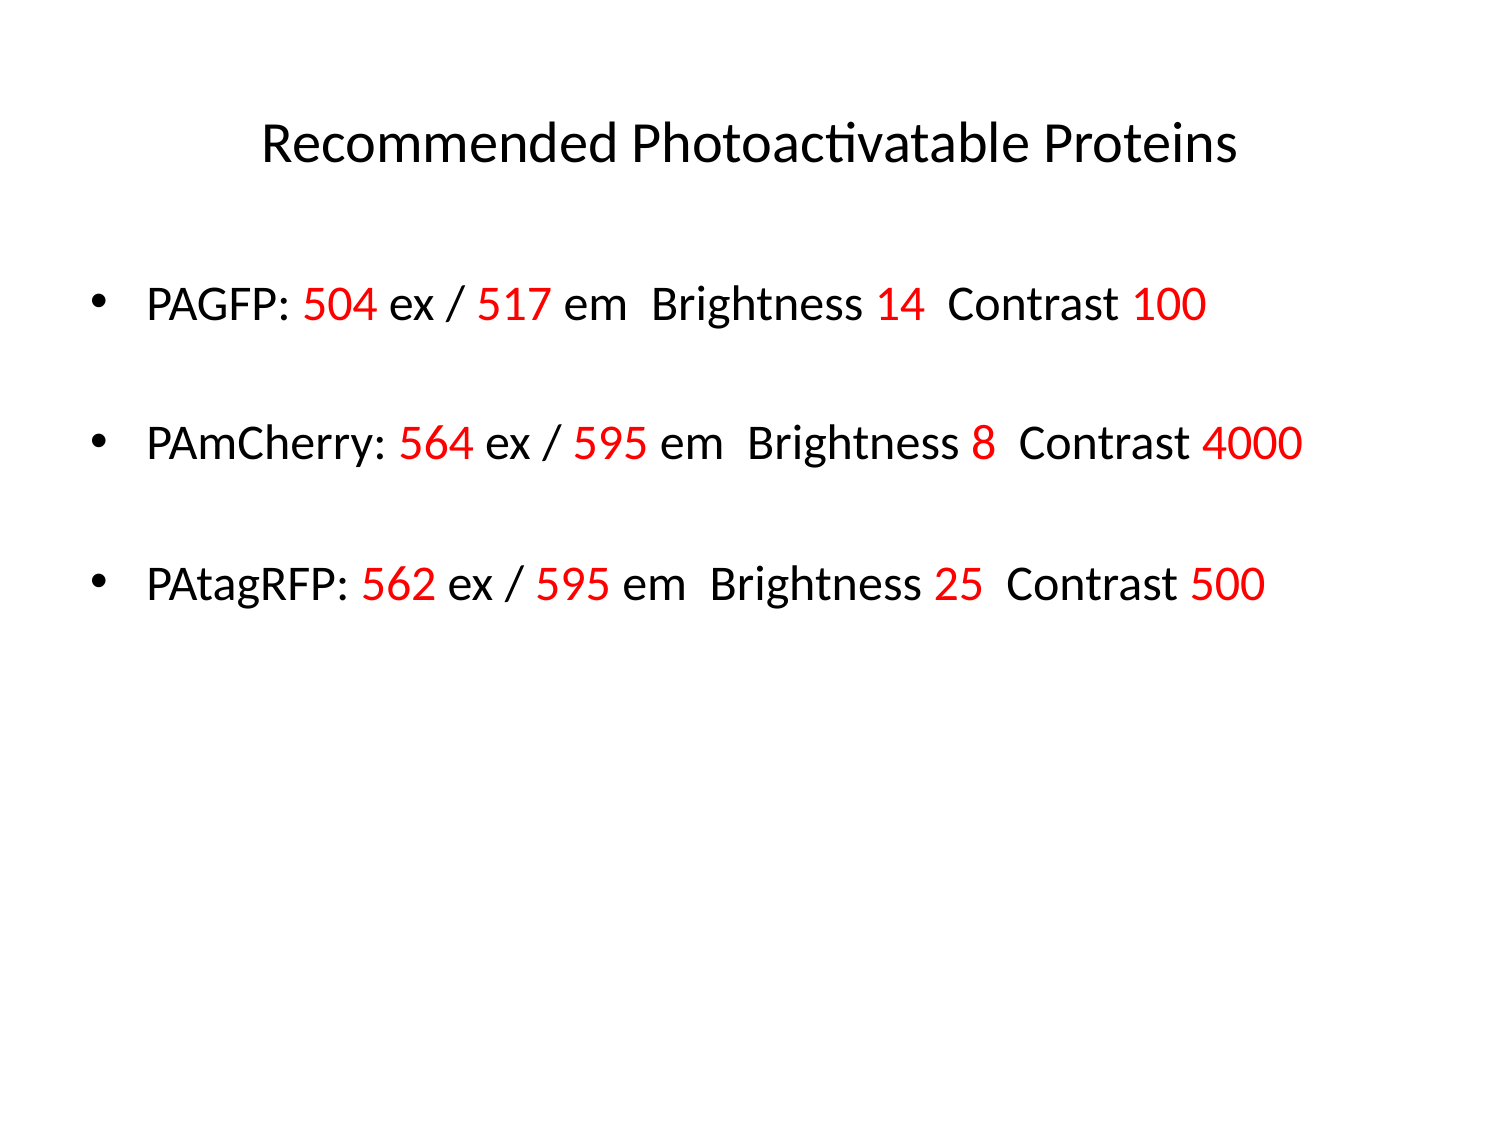

# Recommended Photoactivatable Proteins
PAGFP: 504 ex / 517 em  Brightness 14  Contrast 100

PAmCherry: 564 ex / 595 em  Brightness 8  Contrast 4000

PAtagRFP: 562 ex / 595 em  Brightness 25  Contrast 500